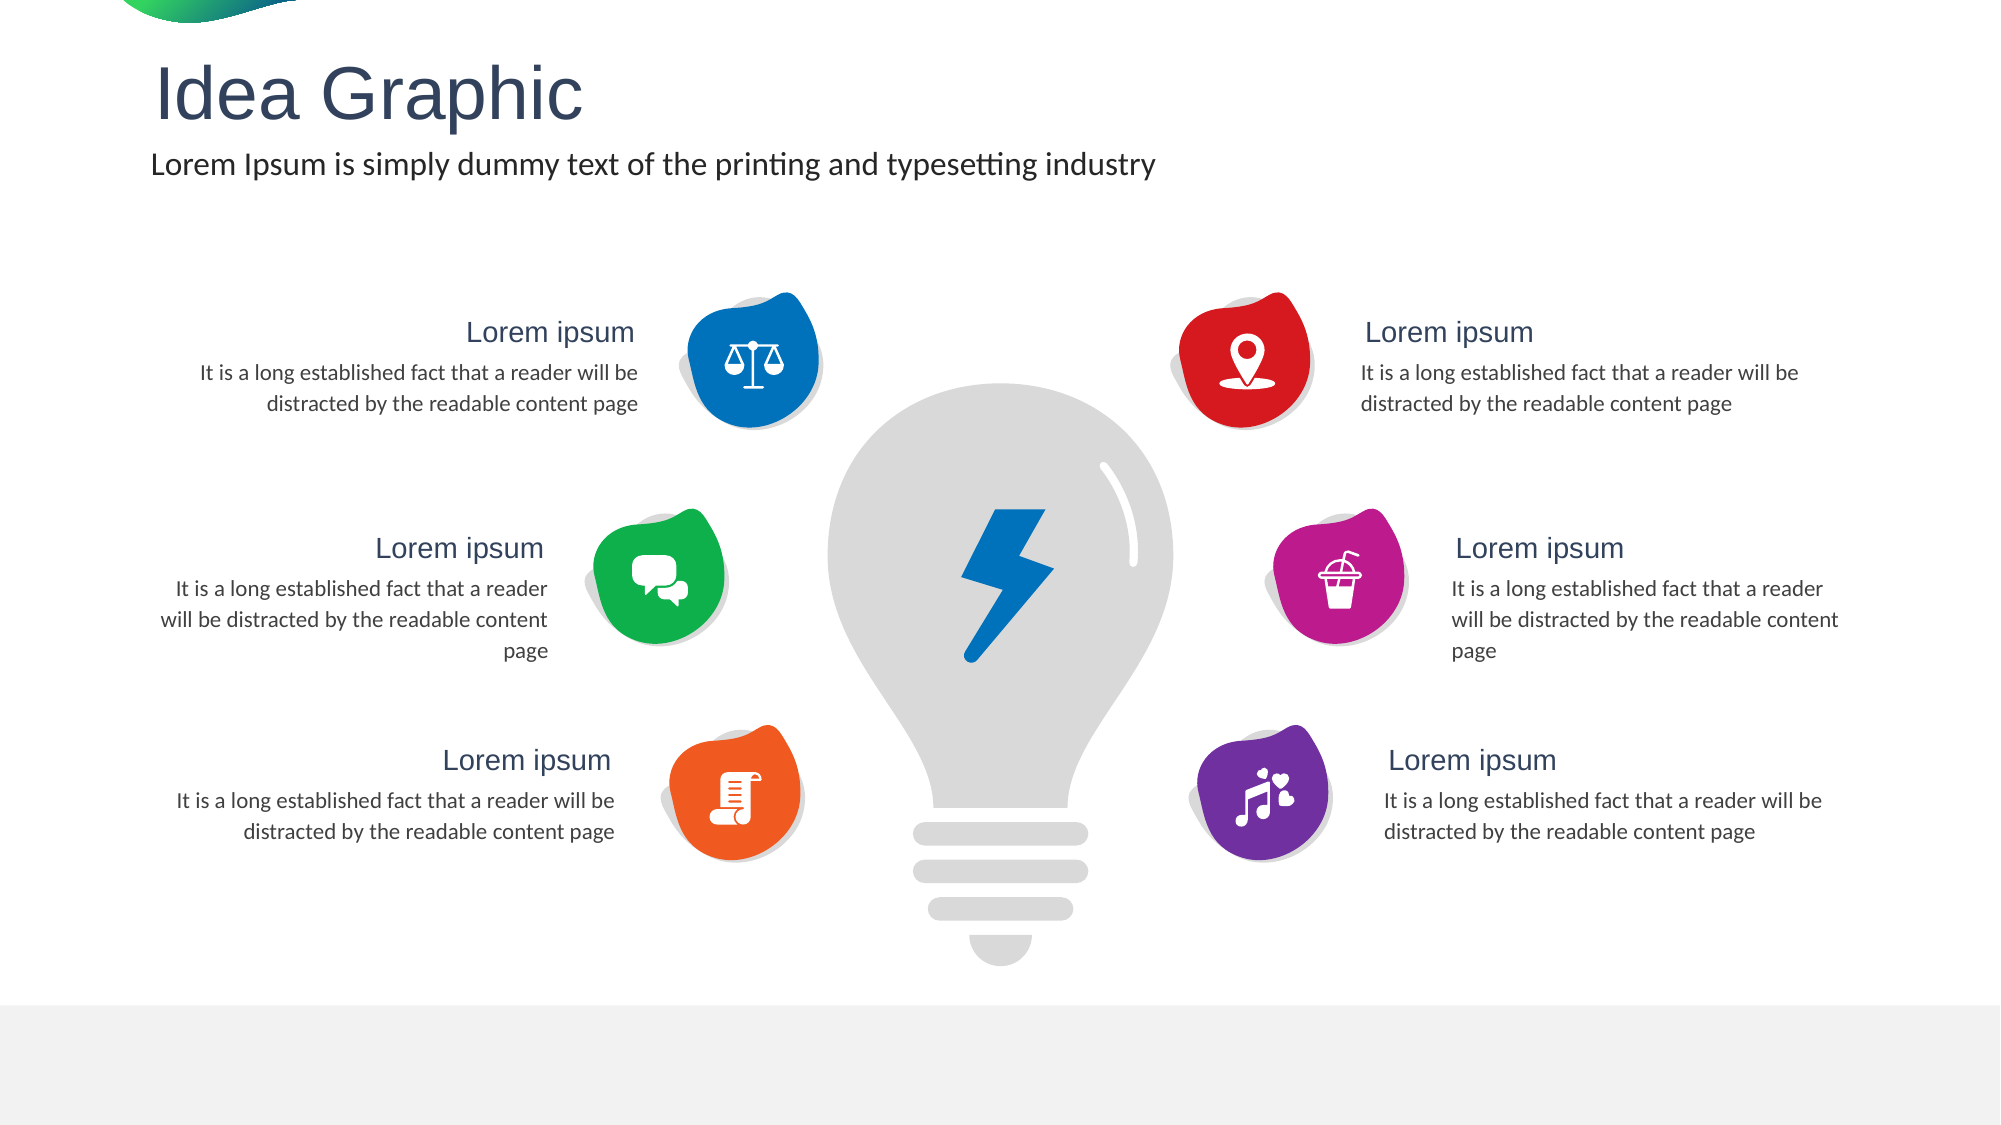

Idea Graphic
Lorem Ipsum is simply dummy text of the printing and typesetting industry

Lorem ipsum
It is a long established fact that a reader will be distracted by the readable content page
Lorem ipsum
It is a long established fact that a reader will be distracted by the readable content page

Lorem ipsum
It is a long established fact that a reader will be distracted by the readable content page
Lorem ipsum
It is a long established fact that a reader will be distracted by the readable content page

Lorem ipsum
It is a long established fact that a reader will be distracted by the readable content page
Lorem ipsum
It is a long established fact that a reader will be distracted by the readable content page